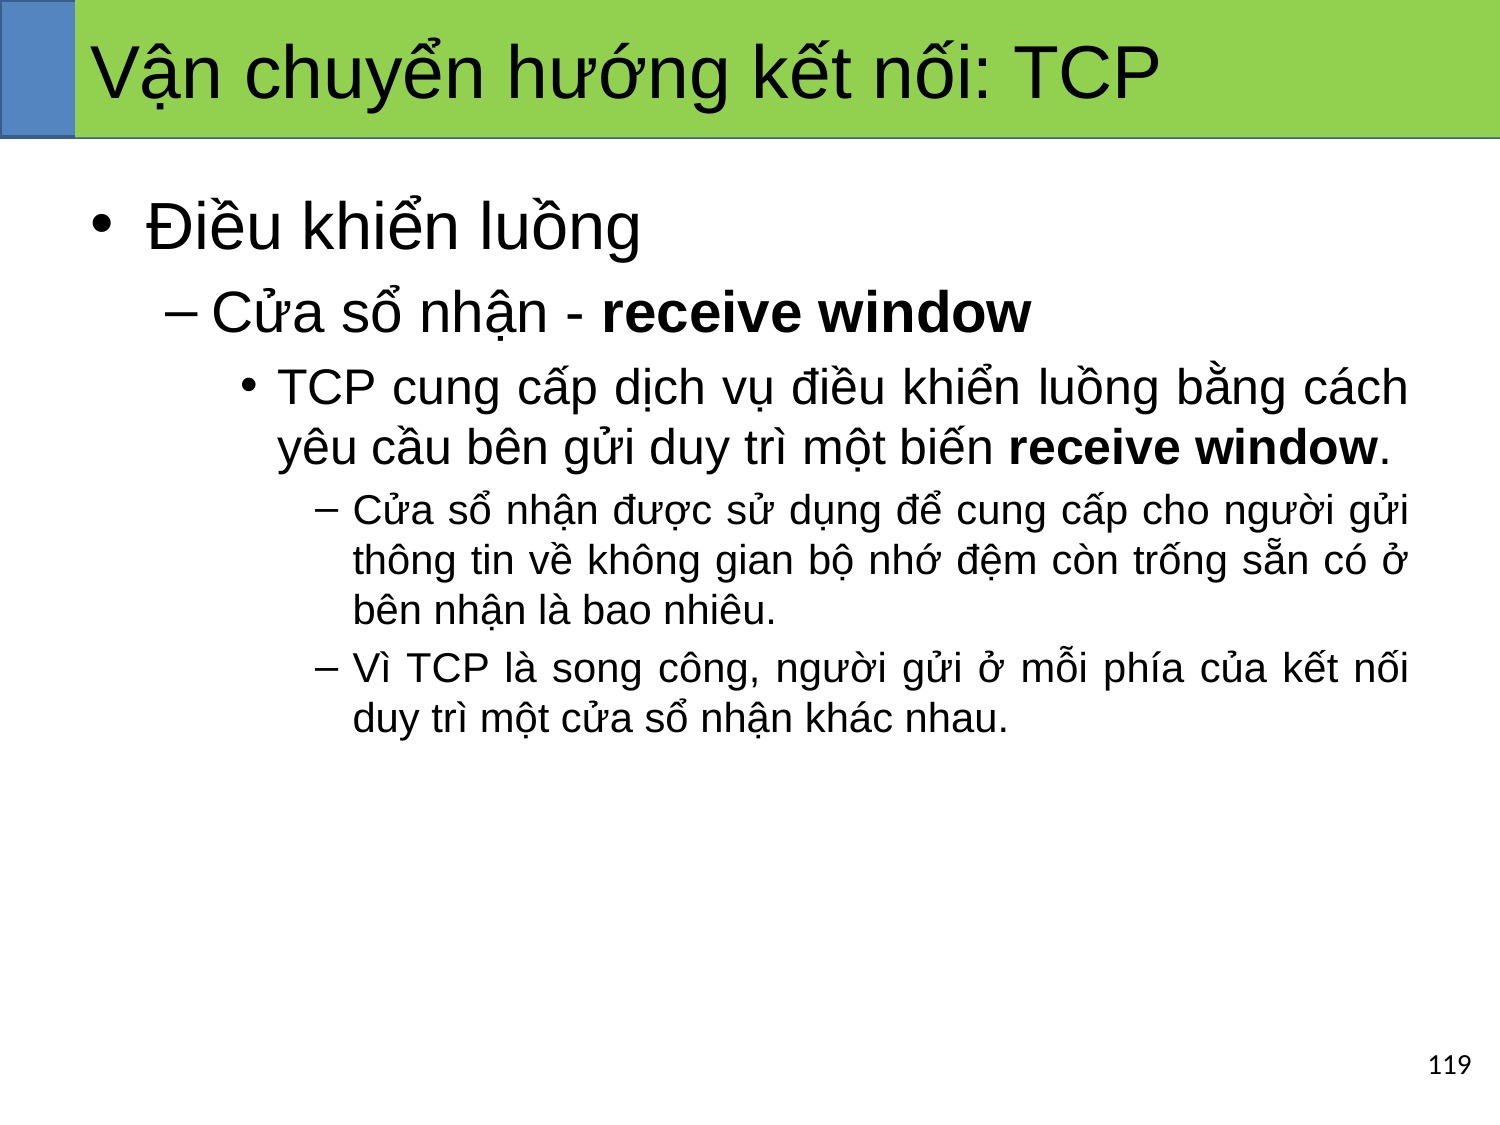

# Vận chuyển hướng kết nối: TCP
Điều khiển luồng
Cửa sổ nhận - receive window
TCP cung cấp dịch vụ điều khiển luồng bằng cách yêu cầu bên gửi duy trì một biến receive window.
Cửa sổ nhận được sử dụng để cung cấp cho người gửi thông tin về không gian bộ nhớ đệm còn trống sẵn có ở bên nhận là bao nhiêu.
Vì TCP là song công, người gửi ở mỗi phía của kết nối duy trì một cửa sổ nhận khác nhau.
119